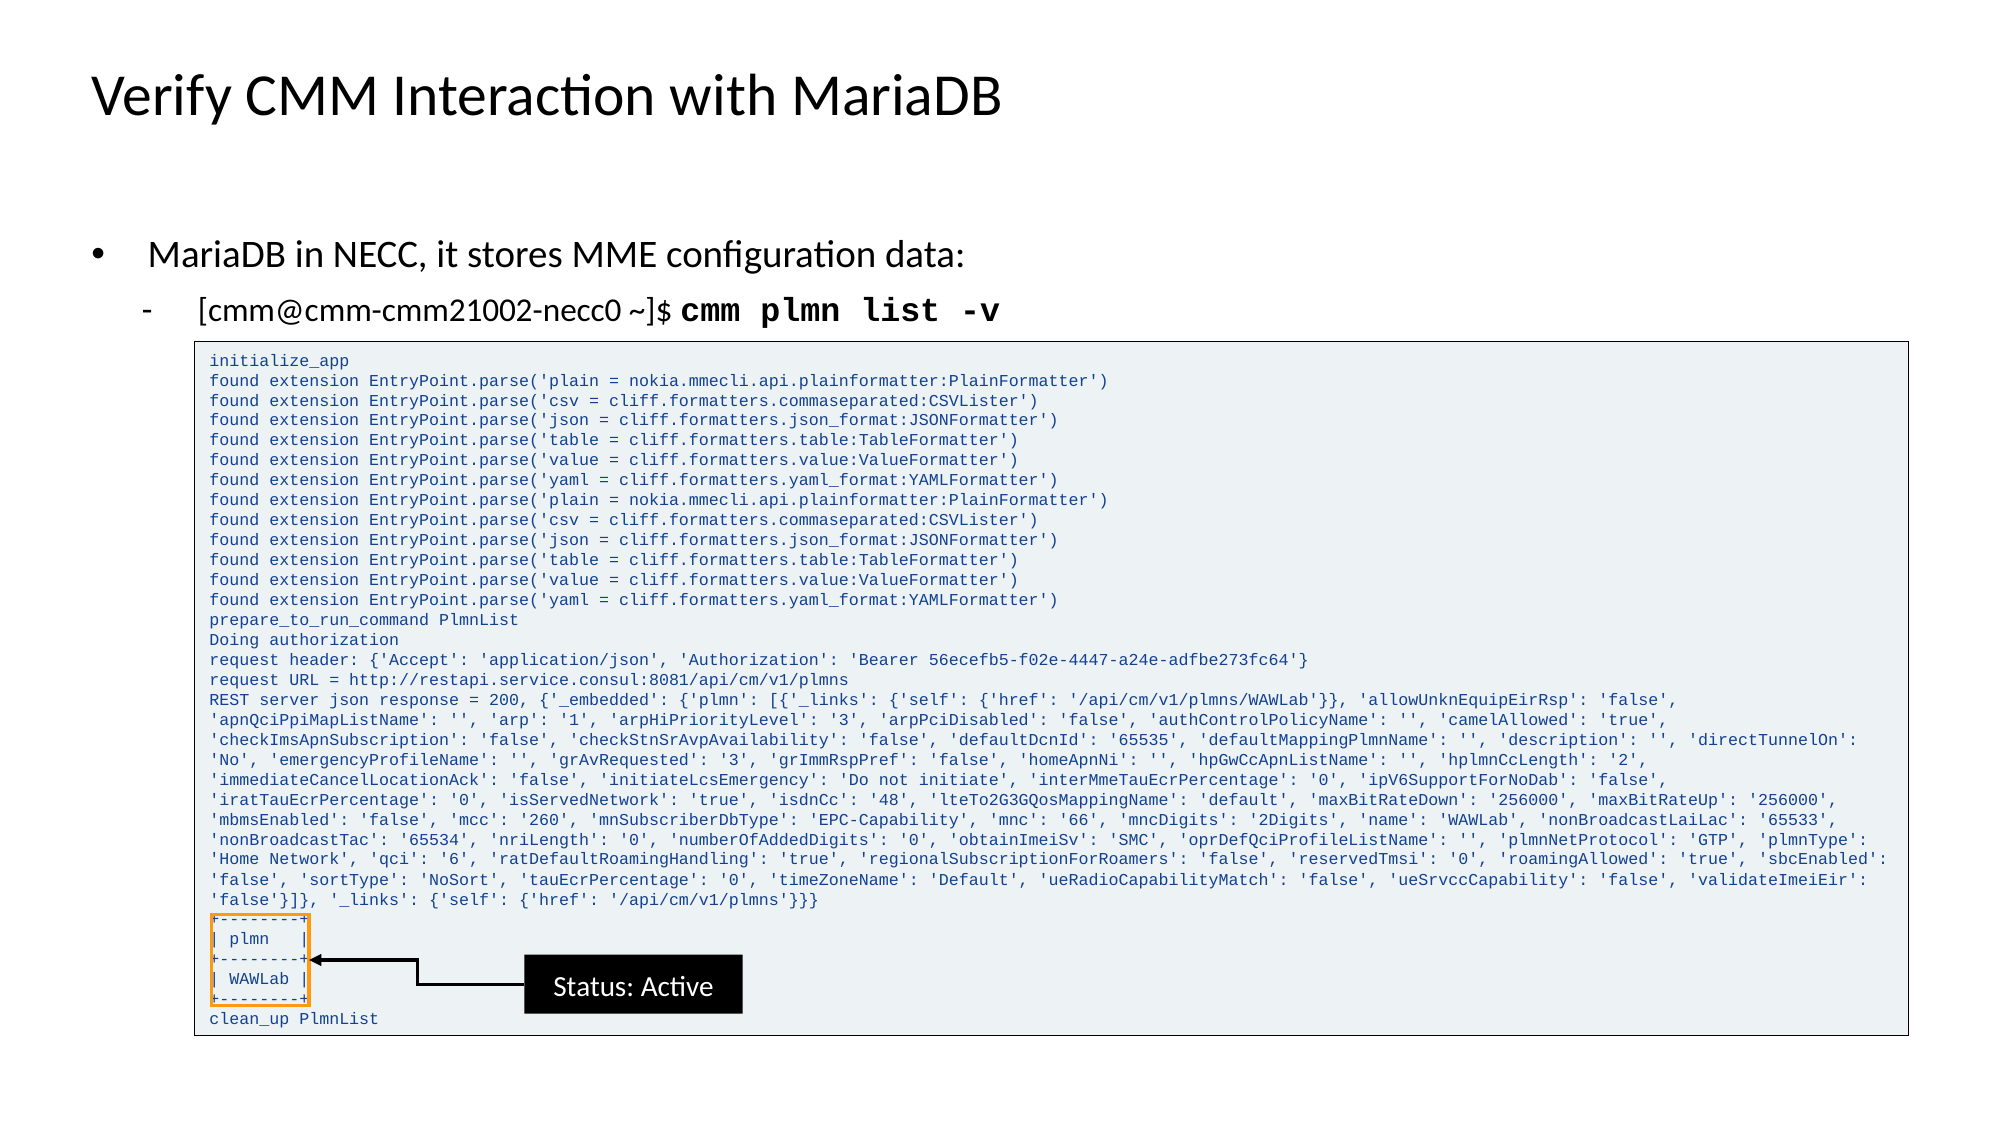

Slide excluded from Table of Contents
# Verify CMM Interaction with MariaDB
MariaDB in NECC, it stores MME configuration data:
[cmm@cmm-cmm21002-necc0 ~]$ cmm plmn list -v

initialize_app
found extension EntryPoint.parse('plain = nokia.mmecli.api.plainformatter:PlainFormatter')
found extension EntryPoint.parse('csv = cliff.formatters.commaseparated:CSVLister')
found extension EntryPoint.parse('json = cliff.formatters.json_format:JSONFormatter')
found extension EntryPoint.parse('table = cliff.formatters.table:TableFormatter')
found extension EntryPoint.parse('value = cliff.formatters.value:ValueFormatter')
found extension EntryPoint.parse('yaml = cliff.formatters.yaml_format:YAMLFormatter')
found extension EntryPoint.parse('plain = nokia.mmecli.api.plainformatter:PlainFormatter')
found extension EntryPoint.parse('csv = cliff.formatters.commaseparated:CSVLister')
found extension EntryPoint.parse('json = cliff.formatters.json_format:JSONFormatter')
found extension EntryPoint.parse('table = cliff.formatters.table:TableFormatter')
found extension EntryPoint.parse('value = cliff.formatters.value:ValueFormatter')
found extension EntryPoint.parse('yaml = cliff.formatters.yaml_format:YAMLFormatter')
prepare_to_run_command PlmnList
Doing authorization
request header: {'Accept': 'application/json', 'Authorization': 'Bearer 56ecefb5-f02e-4447-a24e-adfbe273fc64'}
request URL = http://restapi.service.consul:8081/api/cm/v1/plmns
REST server json response = 200, {'_embedded': {'plmn': [{'_links': {'self': {'href': '/api/cm/v1/plmns/WAWLab'}}, 'allowUnknEquipEirRsp': 'false', 'apnQciPpiMapListName': '', 'arp': '1', 'arpHiPriorityLevel': '3', 'arpPciDisabled': 'false', 'authControlPolicyName': '', 'camelAllowed': 'true', 'checkImsApnSubscription': 'false', 'checkStnSrAvpAvailability': 'false', 'defaultDcnId': '65535', 'defaultMappingPlmnName': '', 'description': '', 'directTunnelOn': 'No', 'emergencyProfileName': '', 'grAvRequested': '3', 'grImmRspPref': 'false', 'homeApnNi': '', 'hpGwCcApnListName': '', 'hplmnCcLength': '2', 'immediateCancelLocationAck': 'false', 'initiateLcsEmergency': 'Do not initiate', 'interMmeTauEcrPercentage': '0', 'ipV6SupportForNoDab': 'false', 'iratTauEcrPercentage': '0', 'isServedNetwork': 'true', 'isdnCc': '48', 'lteTo2G3GQosMappingName': 'default', 'maxBitRateDown': '256000', 'maxBitRateUp': '256000', 'mbmsEnabled': 'false', 'mcc': '260', 'mnSubscriberDbType': 'EPC-Capability', 'mnc': '66', 'mncDigits': '2Digits', 'name': 'WAWLab', 'nonBroadcastLaiLac': '65533', 'nonBroadcastTac': '65534', 'nriLength': '0', 'numberOfAddedDigits': '0', 'obtainImeiSv': 'SMC', 'oprDefQciProfileListName': '', 'plmnNetProtocol': 'GTP', 'plmnType': 'Home Network', 'qci': '6', 'ratDefaultRoamingHandling': 'true', 'regionalSubscriptionForRoamers': 'false', 'reservedTmsi': '0', 'roamingAllowed': 'true', 'sbcEnabled': 'false', 'sortType': 'NoSort', 'tauEcrPercentage': '0', 'timeZoneName': 'Default', 'ueRadioCapabilityMatch': 'false', 'ueSrvccCapability': 'false', 'validateImeiEir': 'false'}]}, '_links': {'self': {'href': '/api/cm/v1/plmns'}}}
+--------+
| plmn   |
+--------+
| WAWLab |
+--------+
clean_up PlmnList

Status: Active